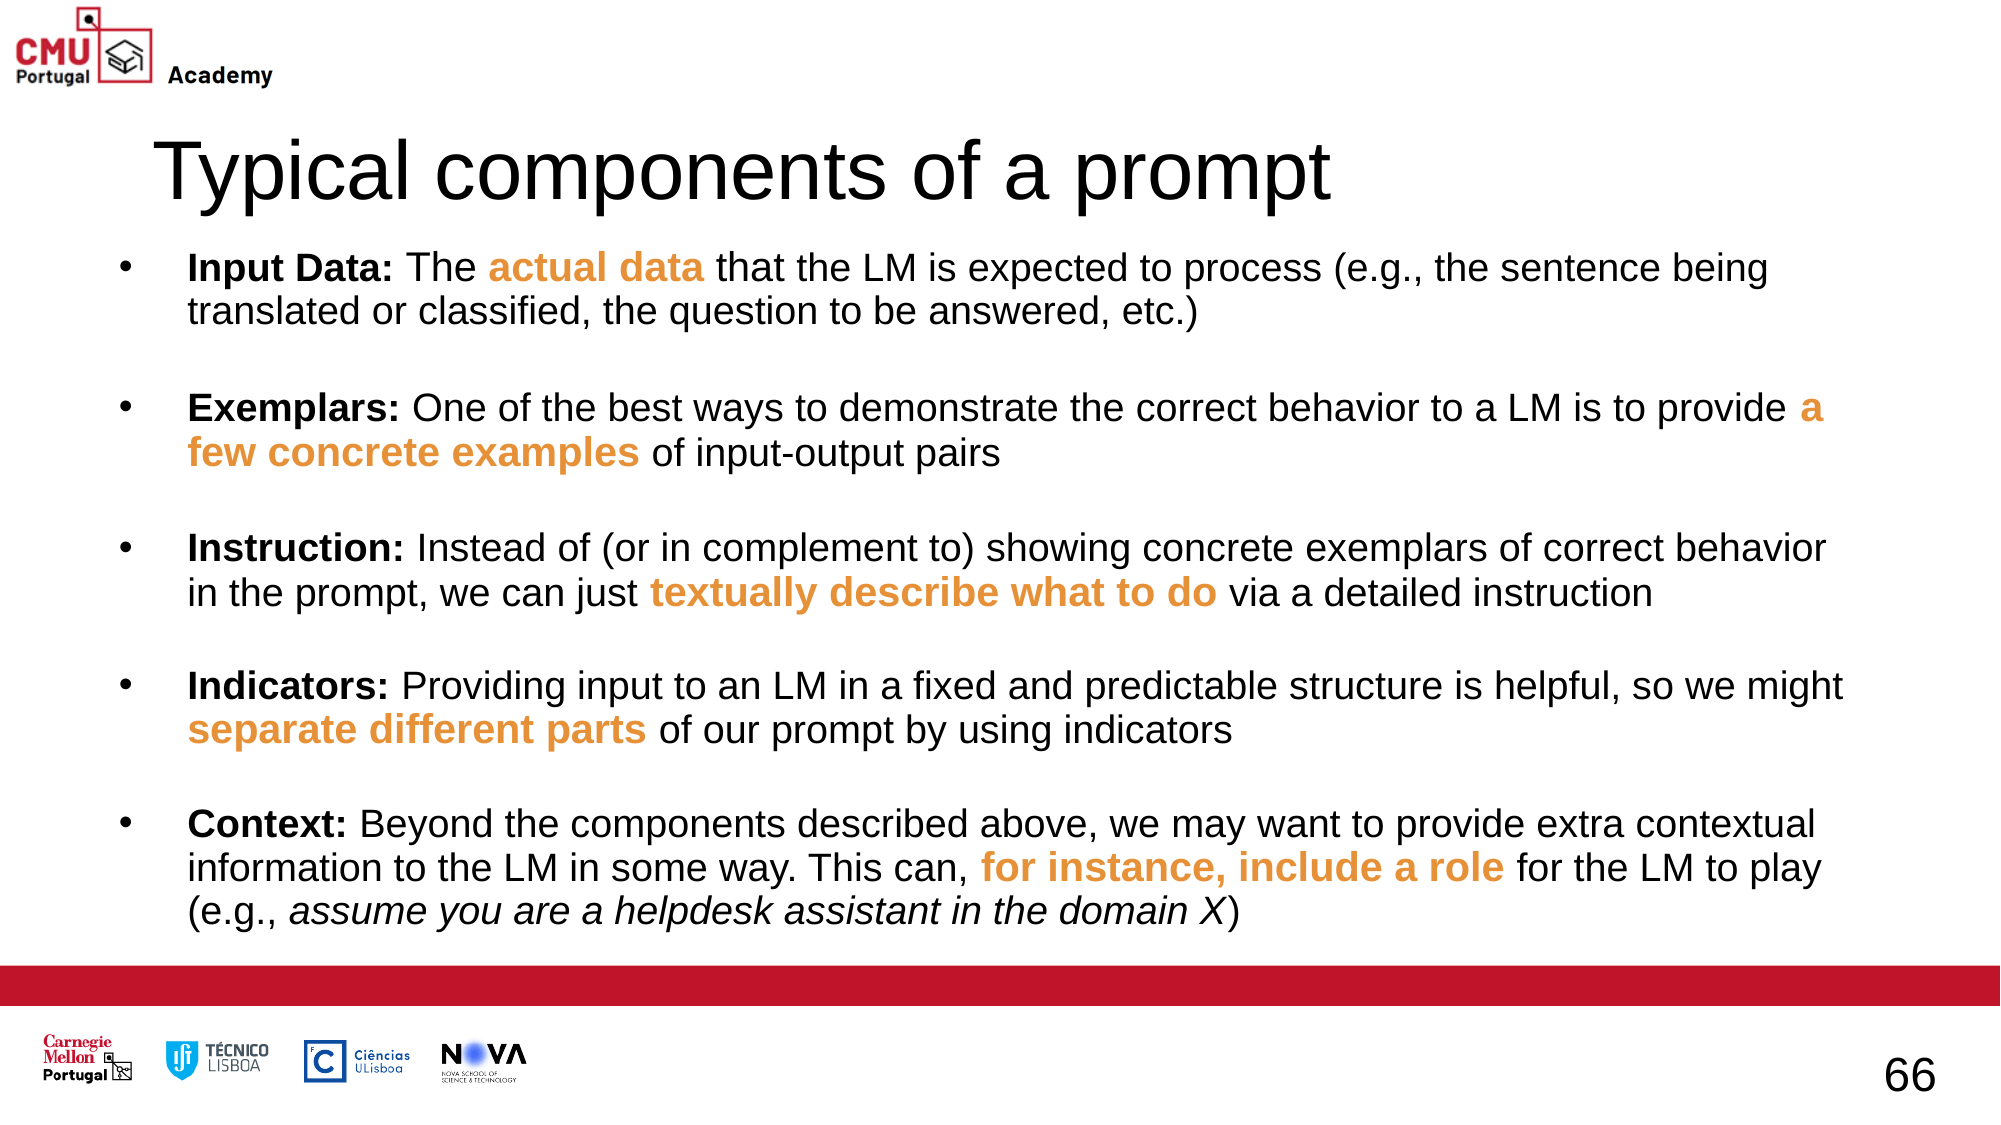

# Typical components of a prompt
Input Data: The actual data that the LM is expected to process (e.g., the sentence being translated or classified, the question to be answered, etc.)

Exemplars: One of the best ways to demonstrate the correct behavior to a LM is to provide a few concrete examples of input-output pairs

Instruction: Instead of (or in complement to) showing concrete exemplars of correct behavior in the prompt, we can just textually describe what to do via a detailed instruction

Indicators: Providing input to an LM in a fixed and predictable structure is helpful, so we might separate different parts of our prompt by using indicators

Context: Beyond the components described above, we may want to provide extra contextual information to the LM in some way. This can, for instance, include a role for the LM to play (e.g., assume you are a helpdesk assistant in the domain X)
66